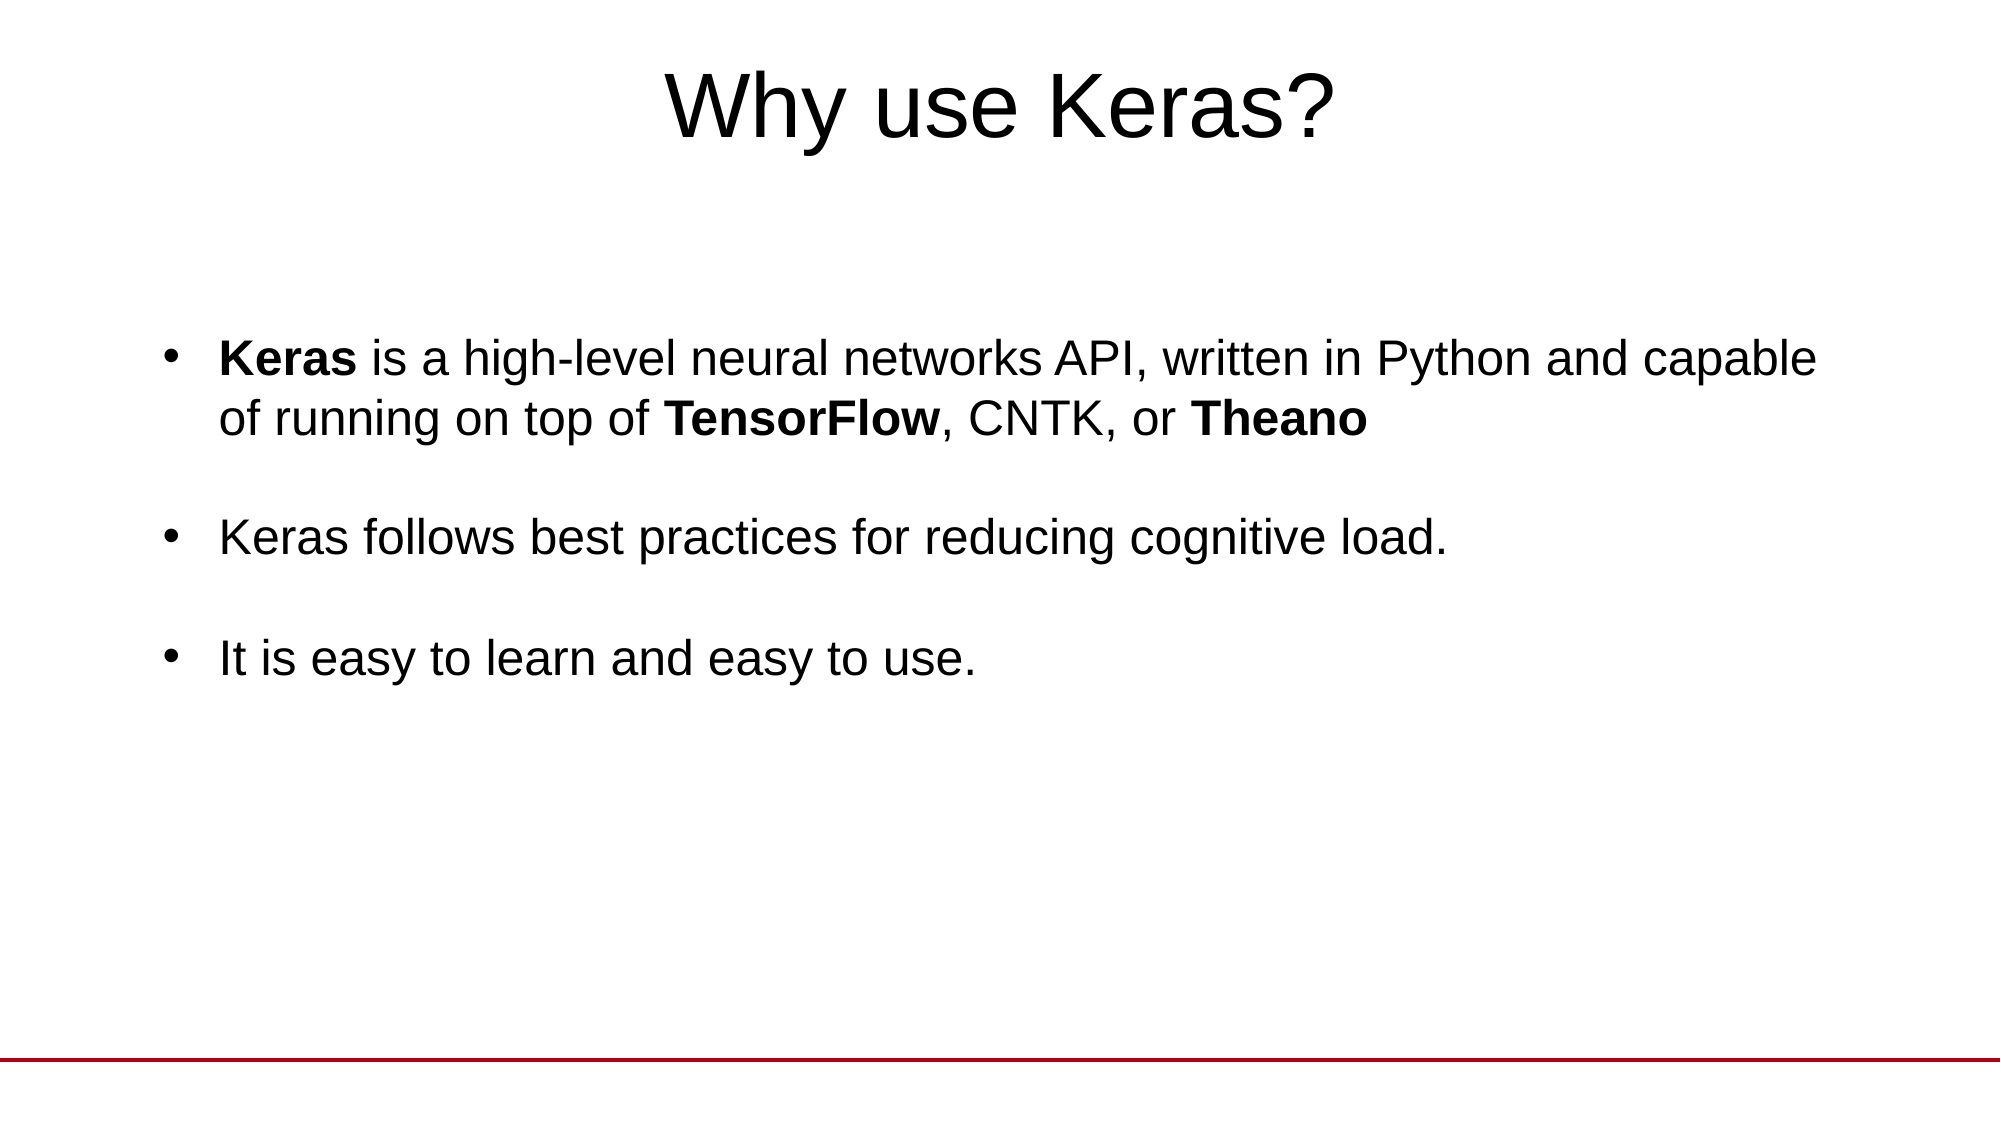

Why use Keras?
Keras is a high-level neural networks API, written in Python and capable of running on top of TensorFlow, CNTK, or Theano

Keras follows best practices for reducing cognitive load.

It is easy to learn and easy to use.